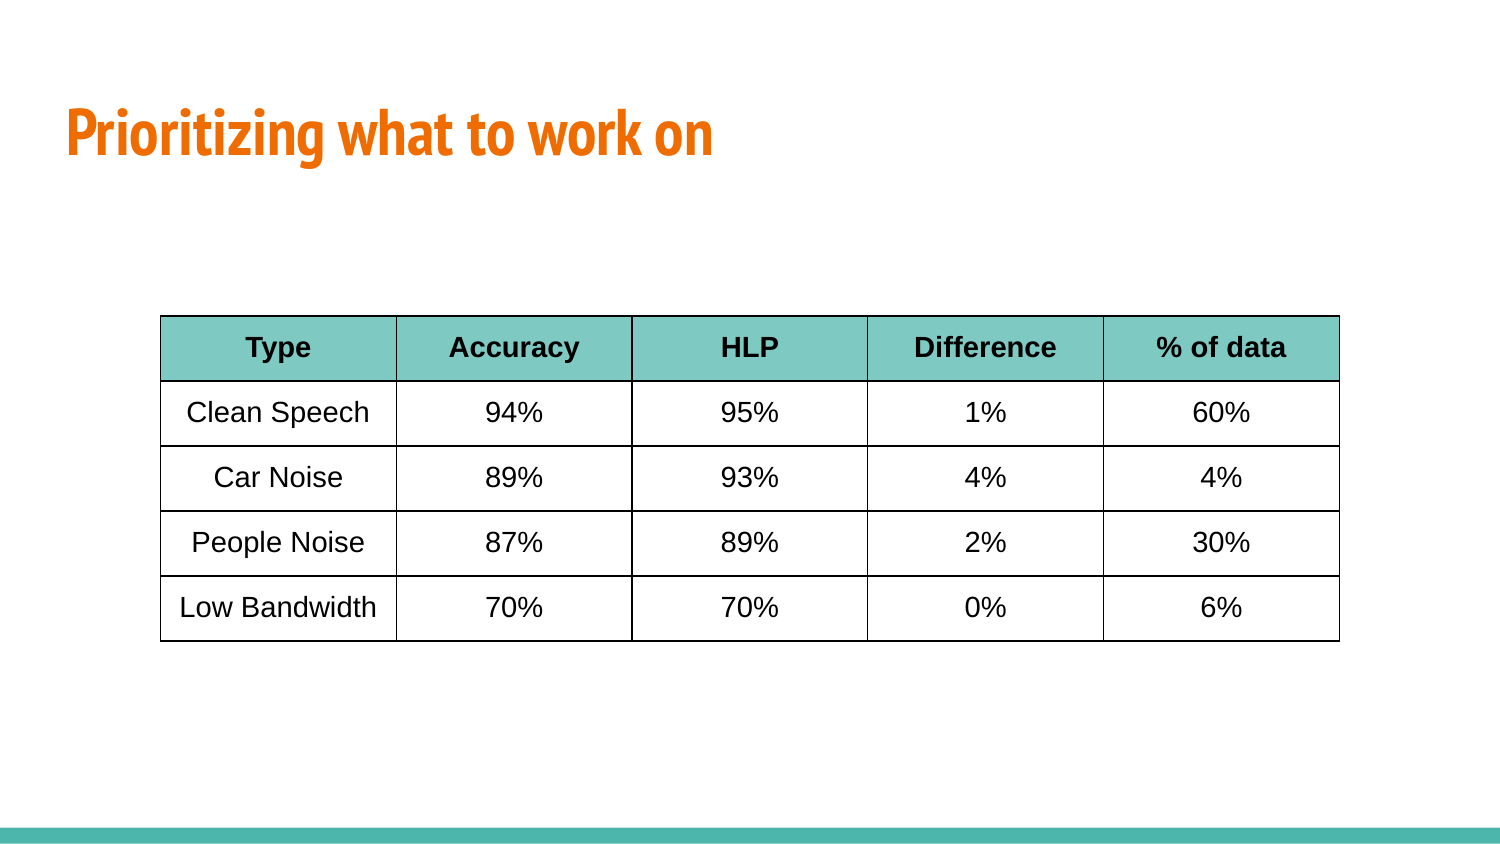

# Prioritizing what to work on

| Type | Accuracy | HLP | Difference | % of data |
| --- | --- | --- | --- | --- |
| Clean Speech | 94% | 95% | 1% | 60% |
| Car Noise | 89% | 93% | 4% | 4% |
| People Noise | 87% | 89% | 2% | 30% |
| Low Bandwidth | 70% | 70% | 0% | 6% |